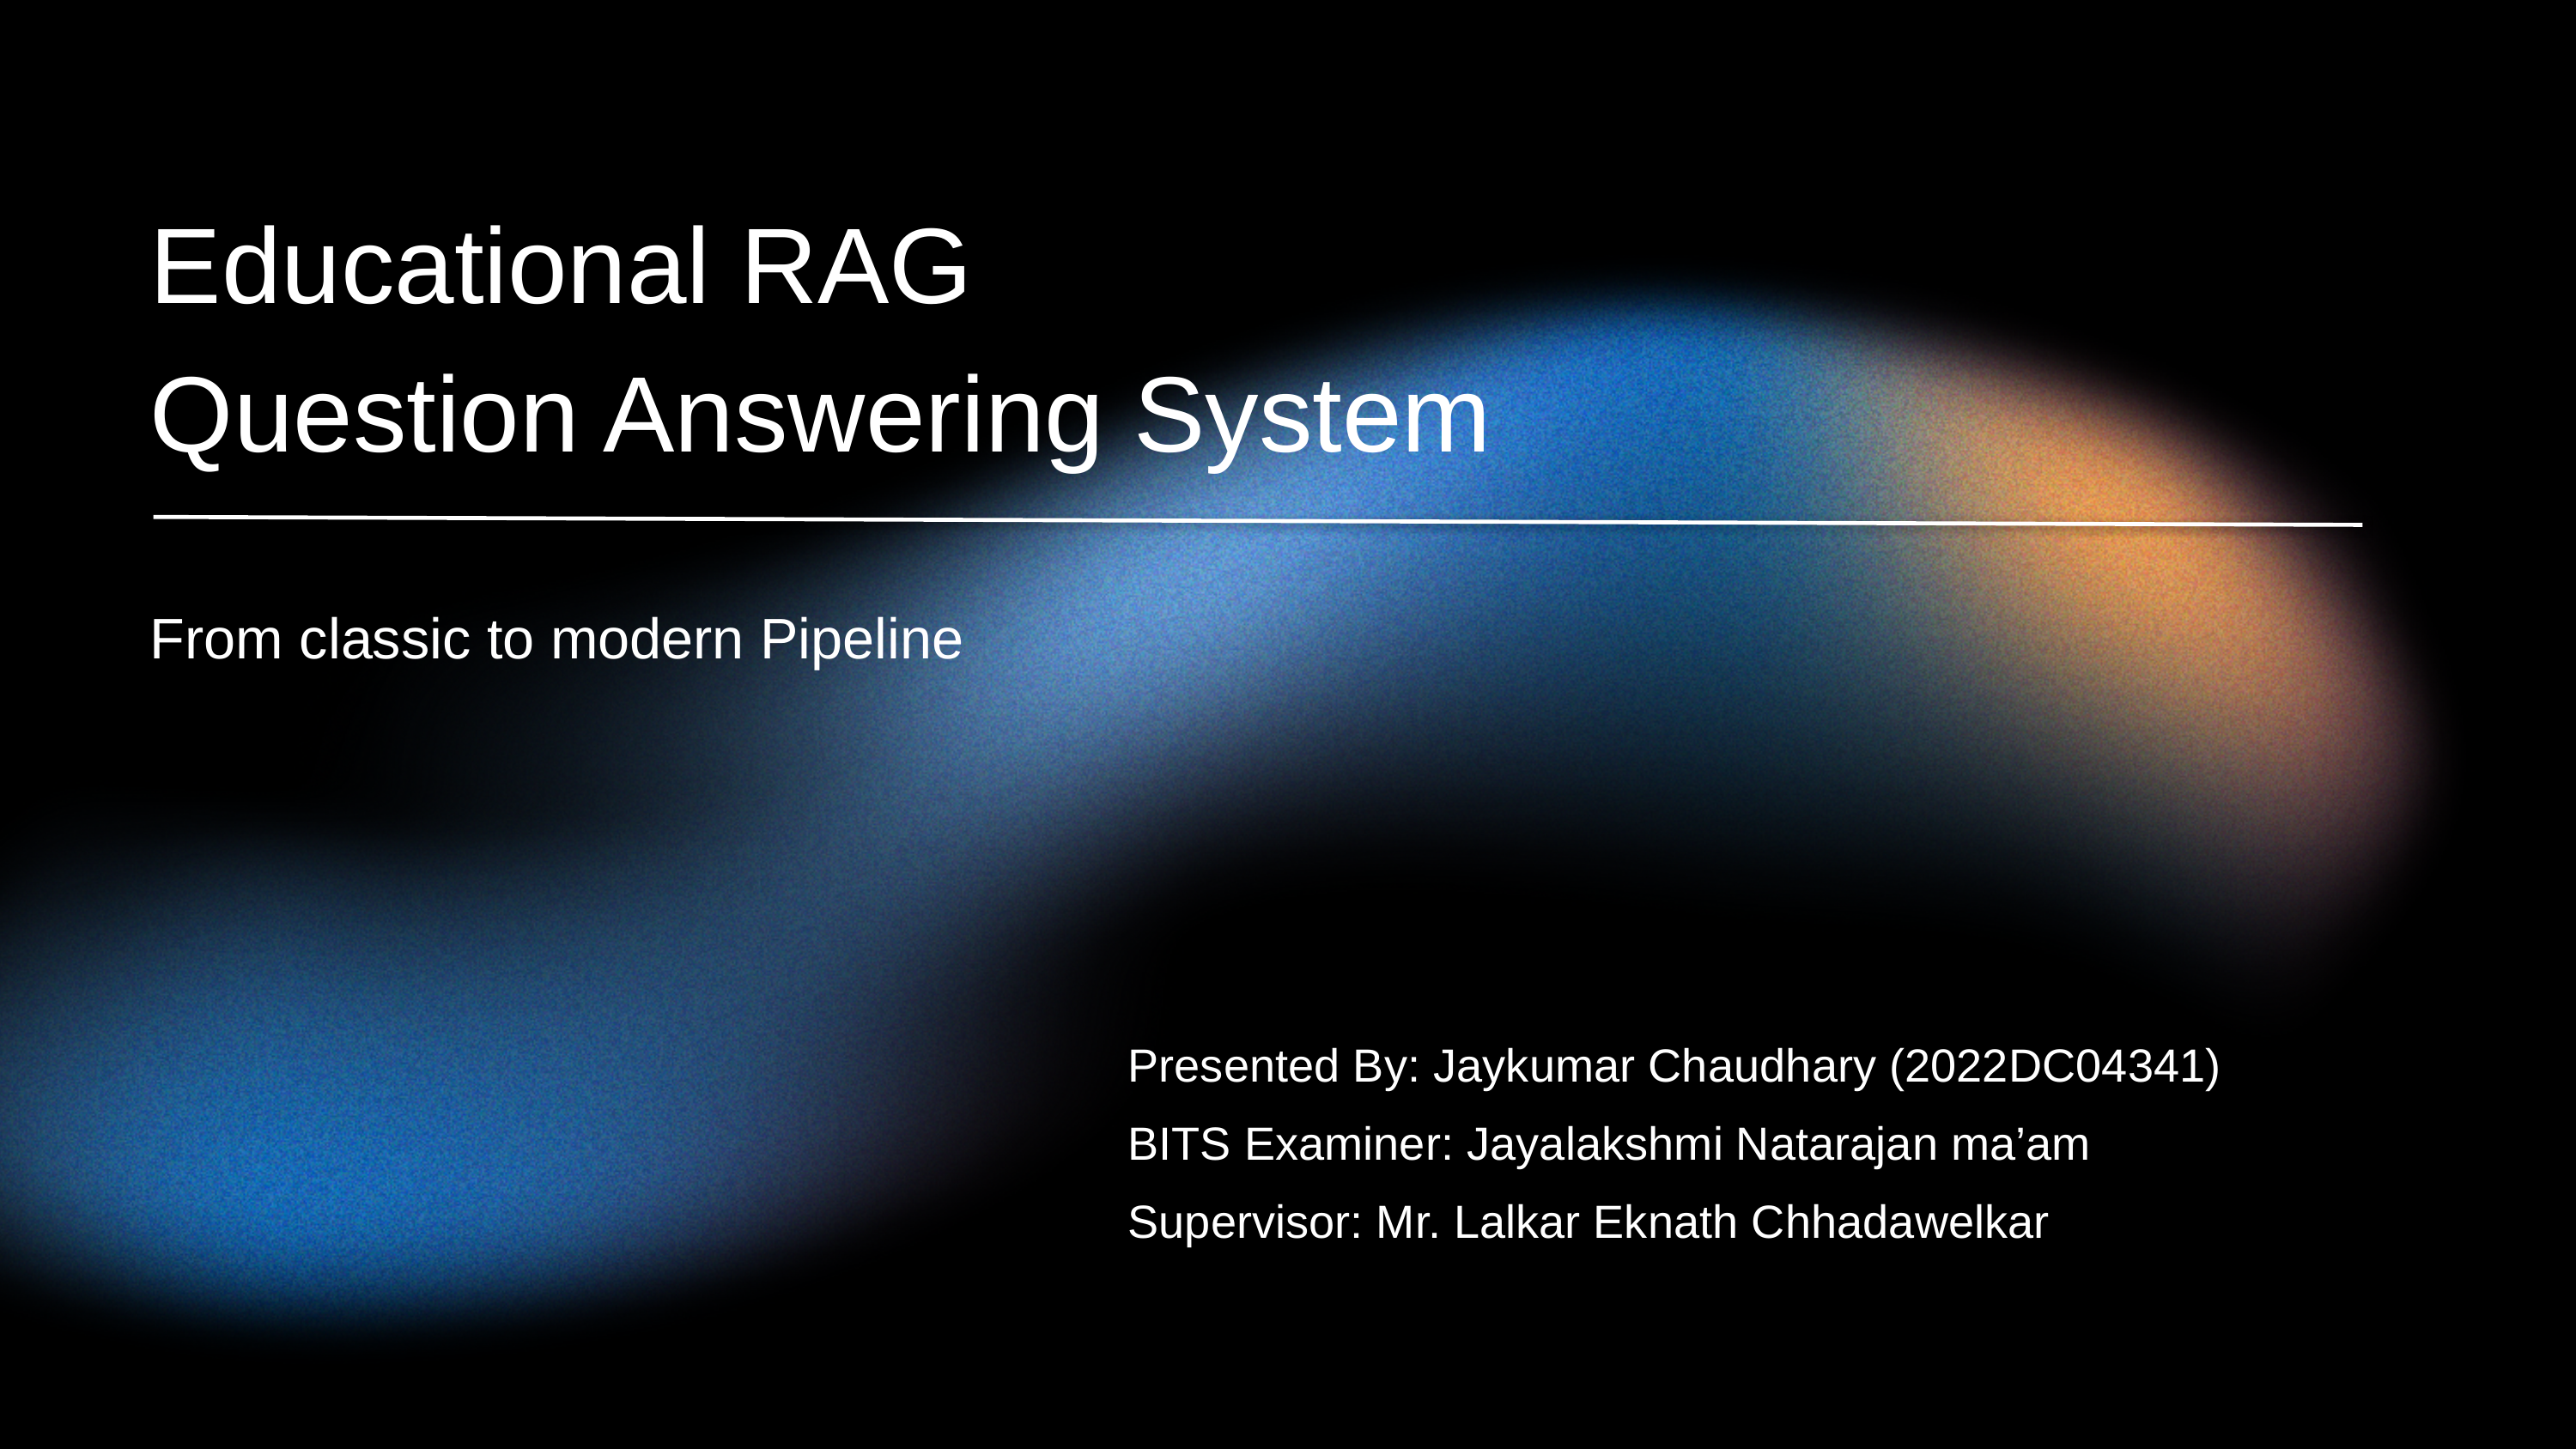

Educational RAG
Question Answering System

From classic to modern Pipeline
Presented By: Jaykumar Chaudhary (2022DC04341)
BITS Examiner: Jayalakshmi Natarajan ma’am
Supervisor: Mr. Lalkar Eknath Chhadawelkar